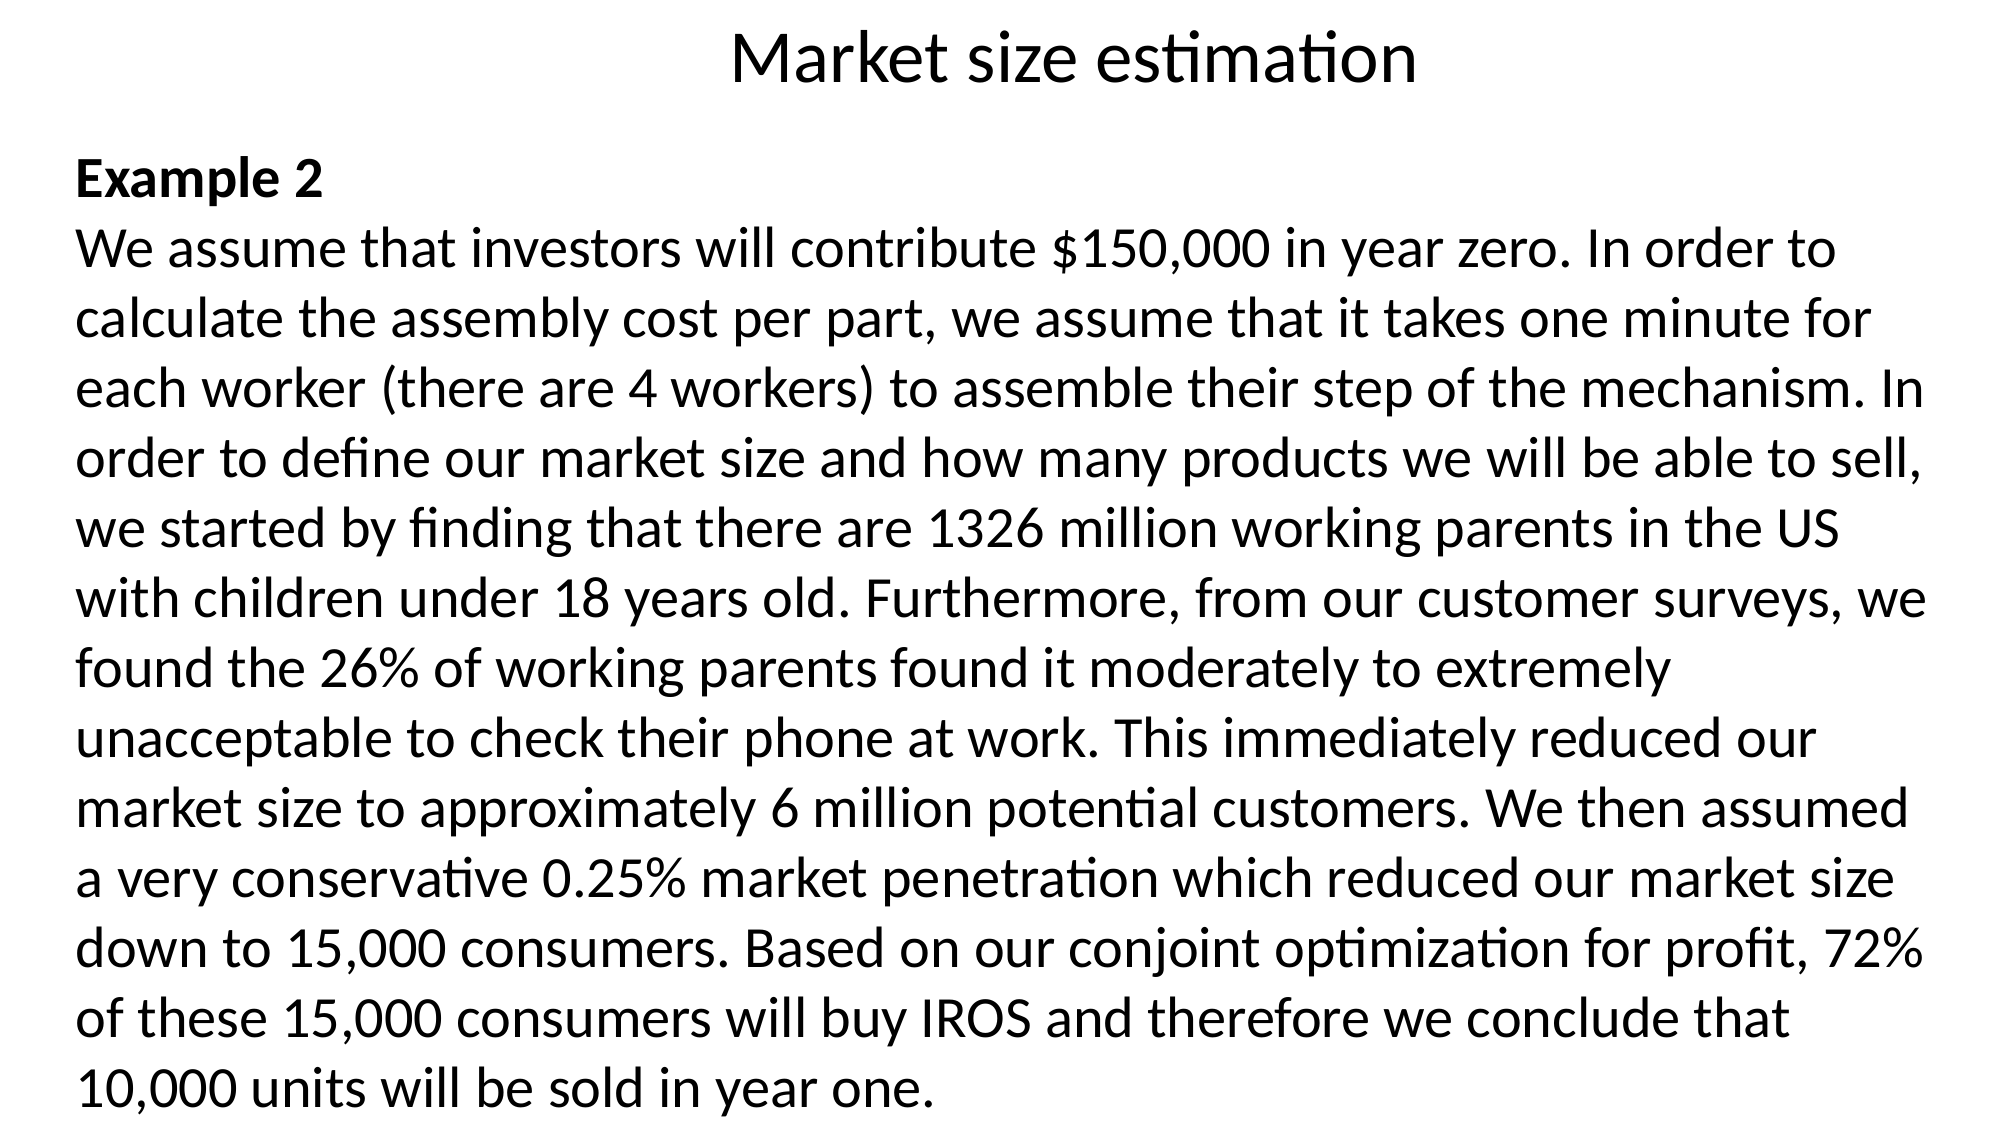

Market size estimation
Example 2
We assume that investors will contribute $150,000 in year zero. In order to calculate the assembly cost per part, we assume that it takes one minute for each worker (there are 4 workers) to assemble their step of the mechanism. In order to define our market size and how many products we will be able to sell, we started by finding that there are 13­26 million working parents in the US with children under 18 years old. Furthermore, from our customer surveys, we found the 26% of working parents found it moderately to extremely unacceptable to check their phone at work. This immediately reduced our market size to approximately 6 million potential customers. We then assumed a very conservative 0.25% market penetration which reduced our market size down to 15,000 consumers. Based on our conjoint optimization for profit, 72% of these 15,000 consumers will buy IROS and therefore we conclude that 10,000 units will be sold in year one.